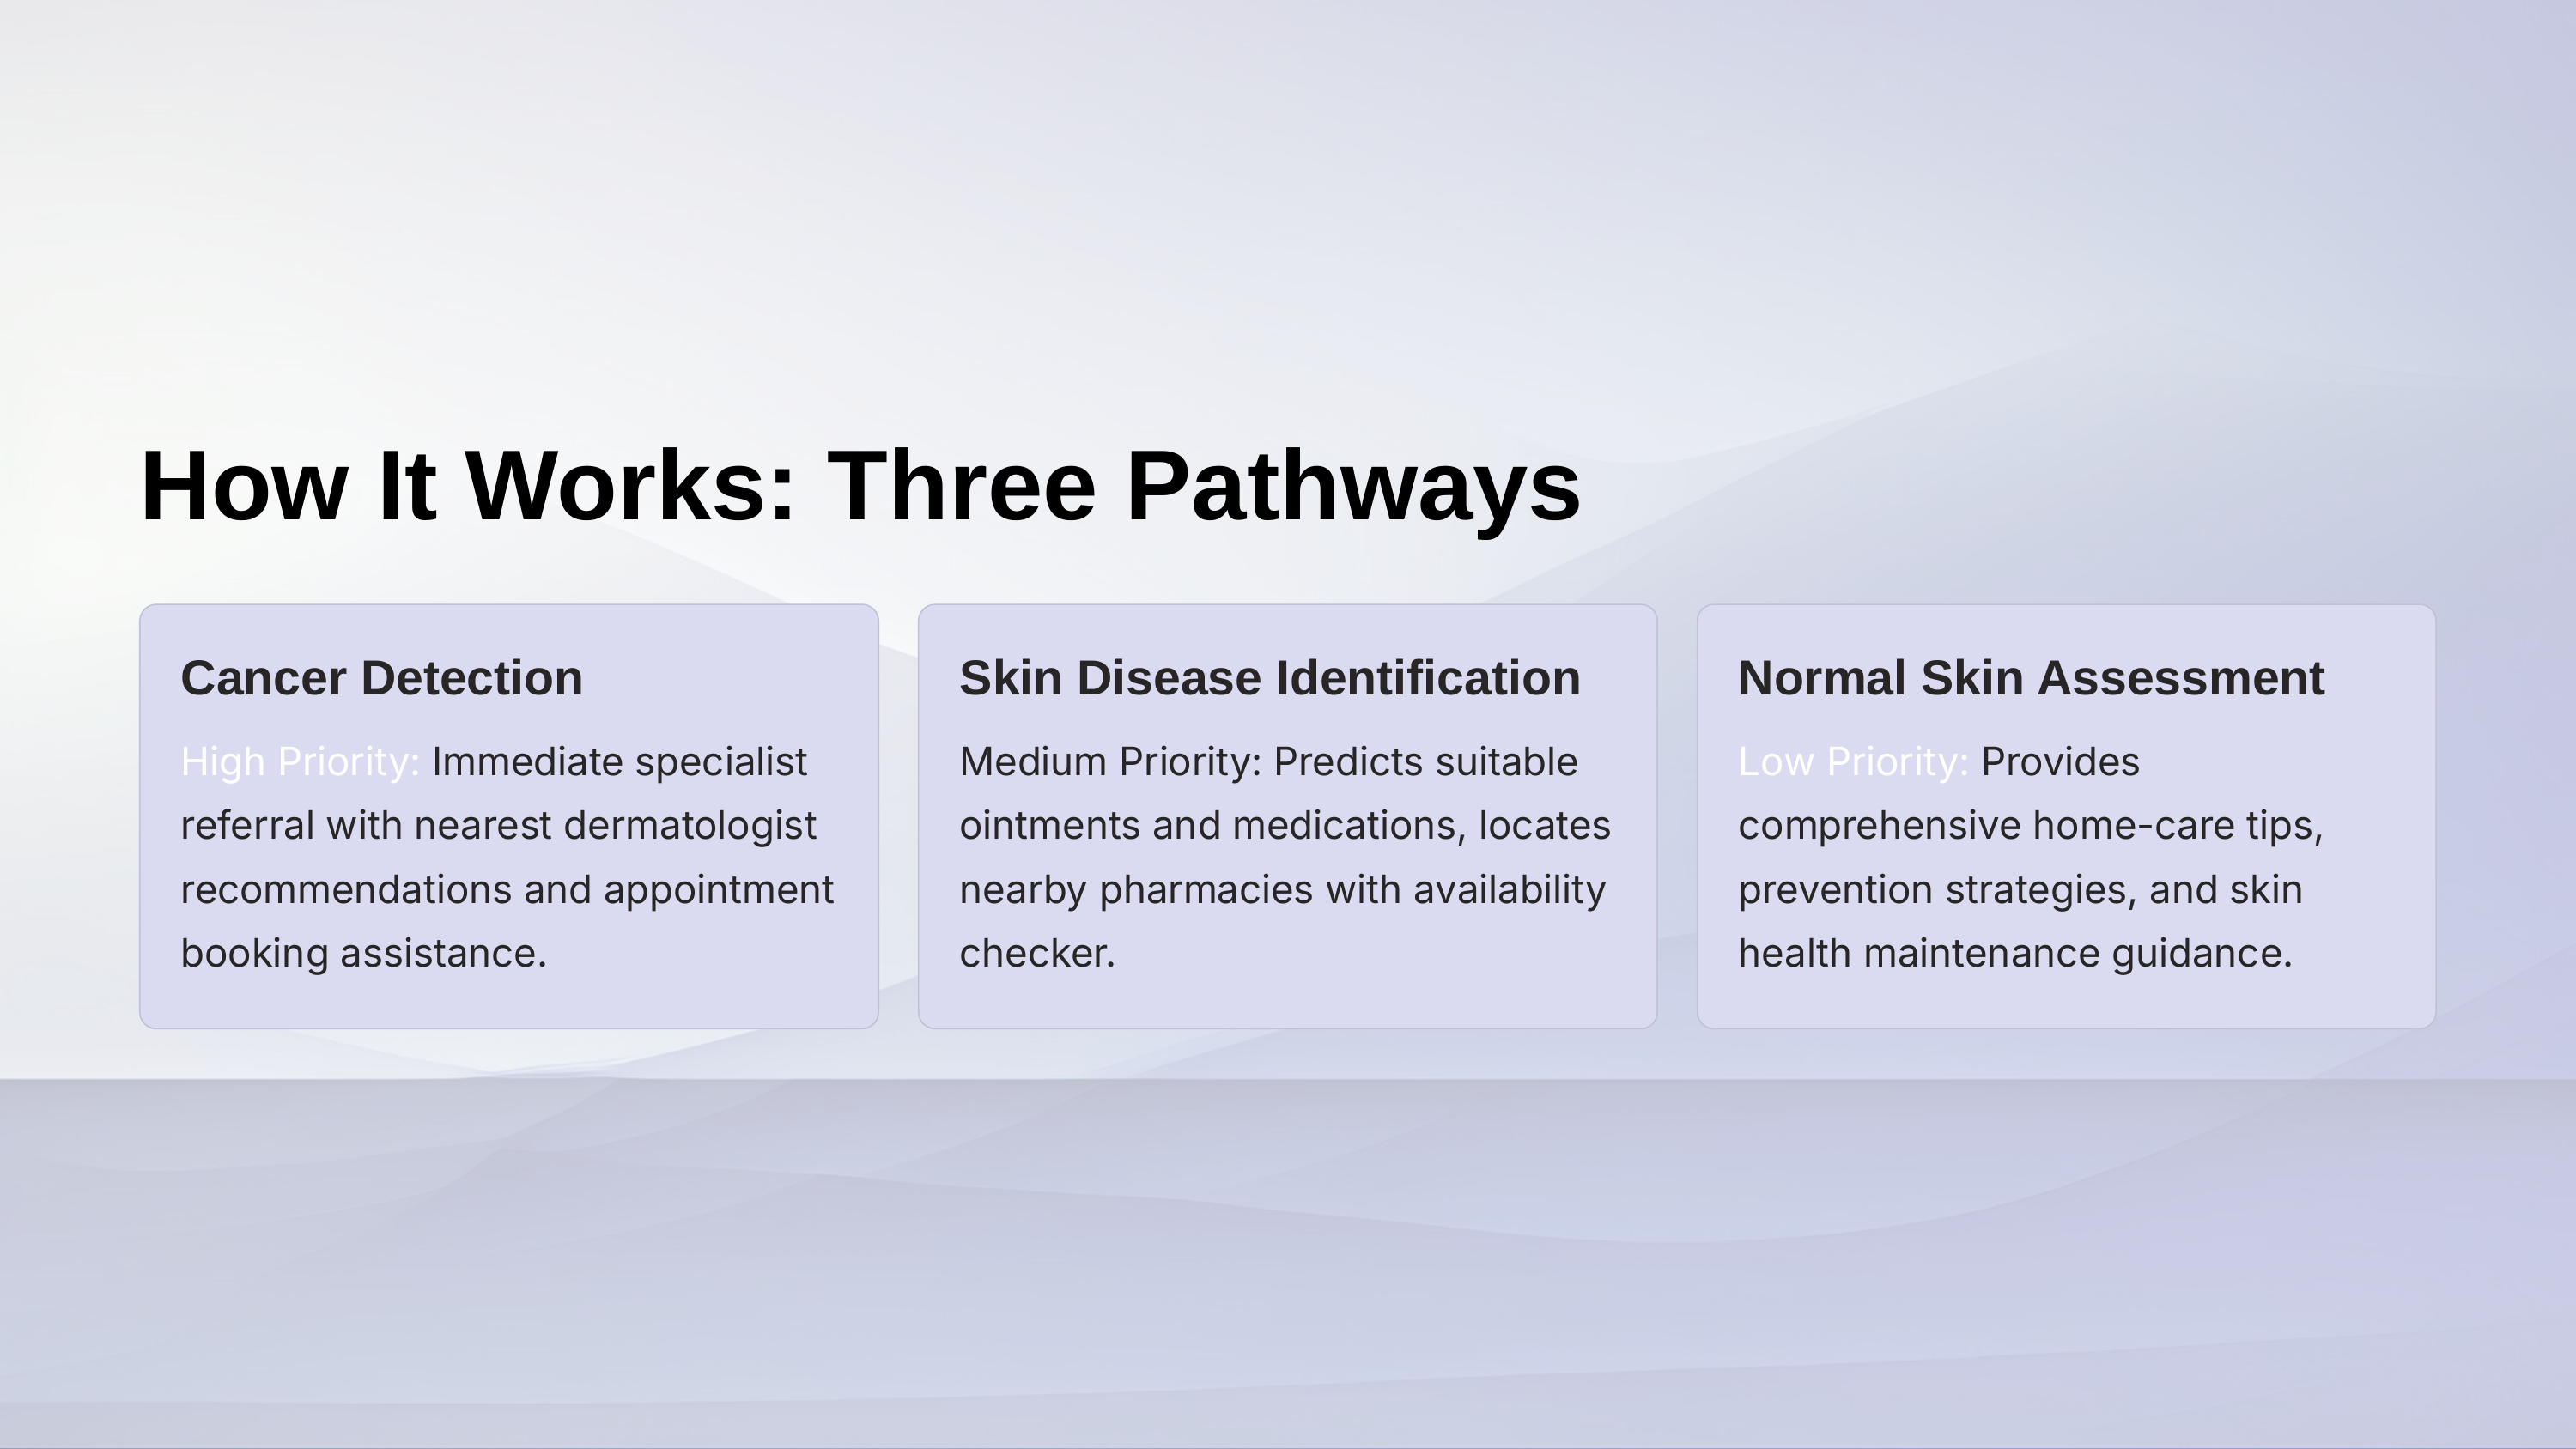

How It Works: Three Pathways

Cancer Detection
Skin Disease Identification
Normal Skin Assessment
High Priority: Immediate specialist referral with nearest dermatologist recommendations and appointment booking assistance.
Medium Priority: Predicts suitable ointments and medications, locates nearby pharmacies with availability checker.
Low Priority: Provides comprehensive home-care tips, prevention strategies, and skin health maintenance guidance.